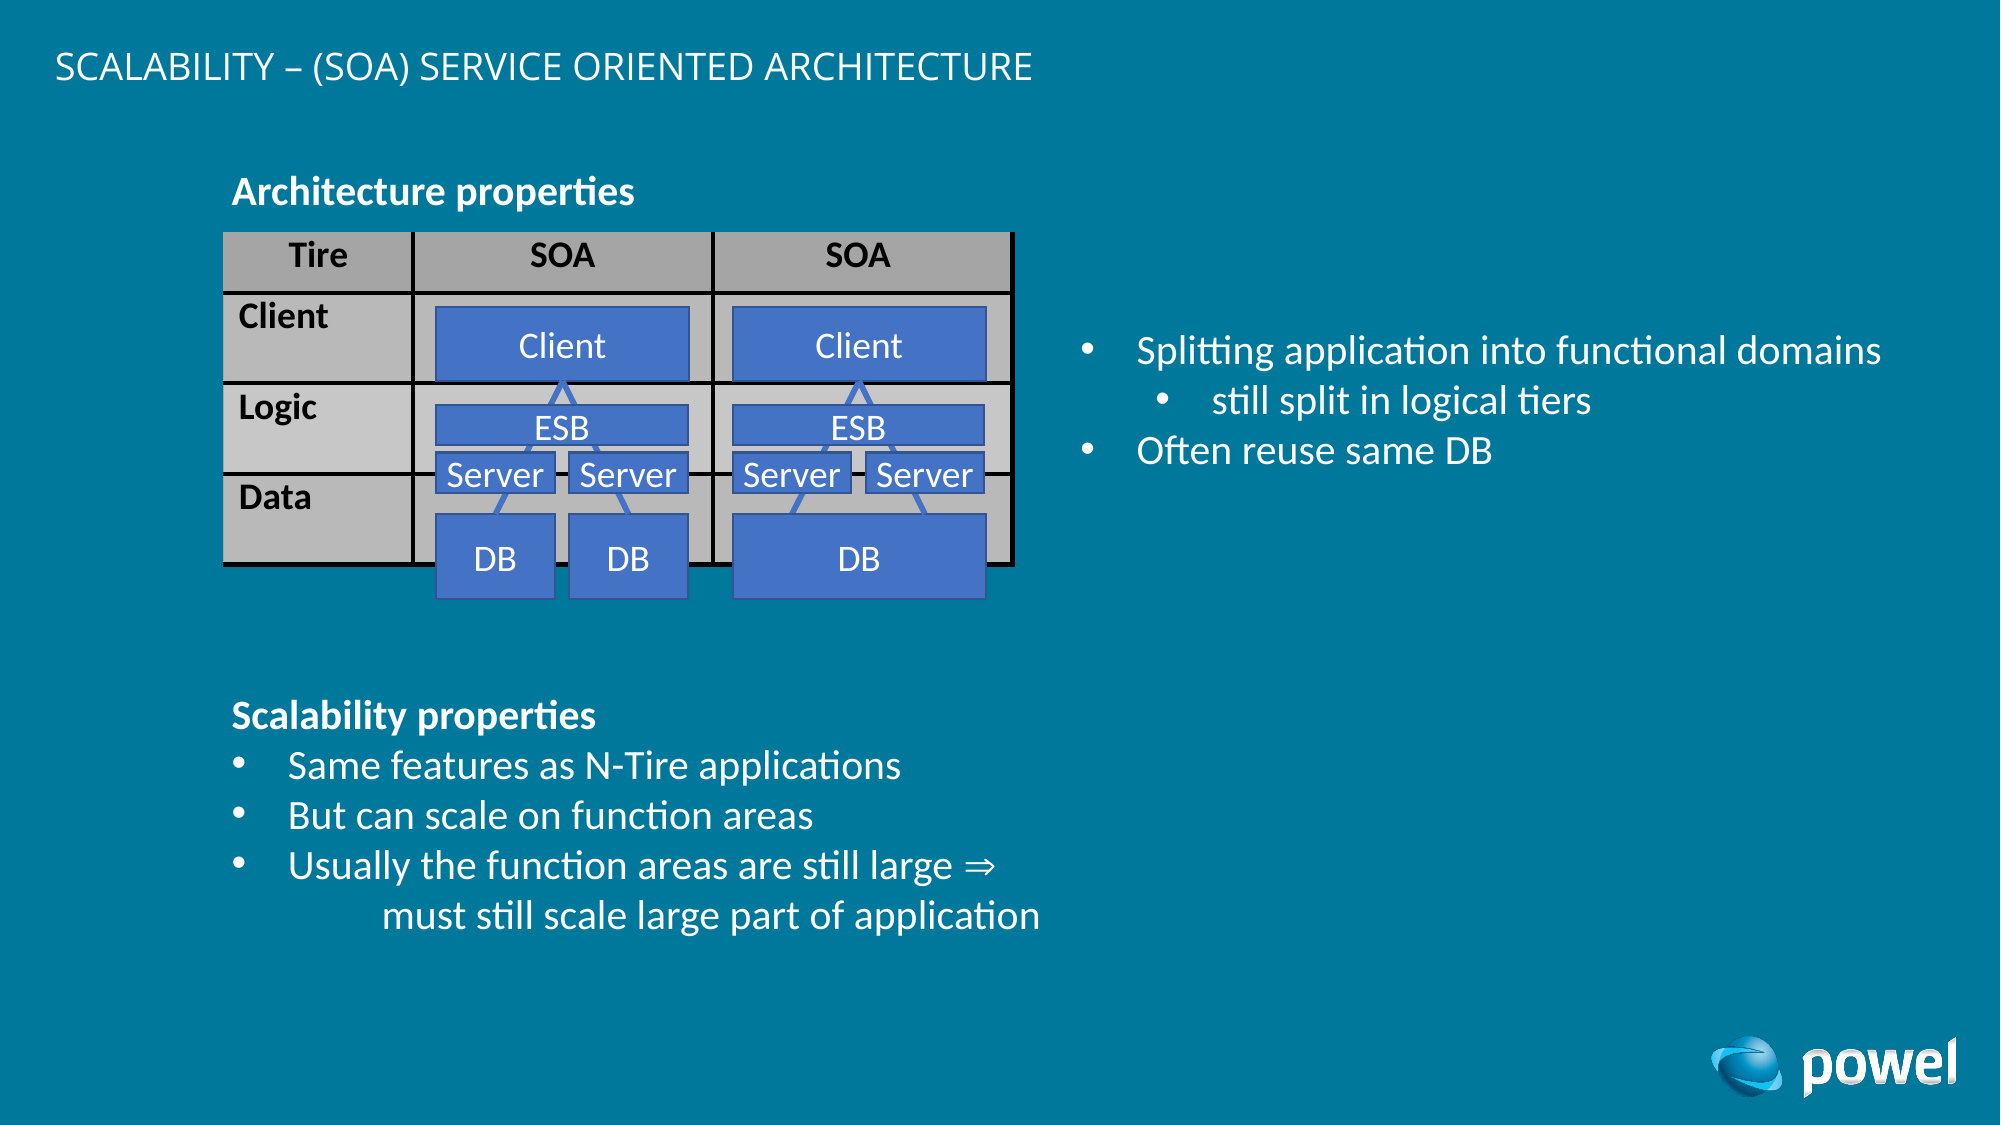

# Scalability – (SOA) Service Oriented Architecture
Architecture properties
| Tire | SOA | SOA |
| --- | --- | --- |
| Client |  |  |
| Logic |  |  |
| Data |  |  |
Client
Client
Splitting application into functional domains
still split in logical tiers
Often reuse same DB
ESB
ESB
Server
Server
Server
Server
DB
DB
DB
Scalability properties
Same features as N-Tire applications
But can scale on function areas
Usually the function areas are still large ⇒
	must still scale large part of application